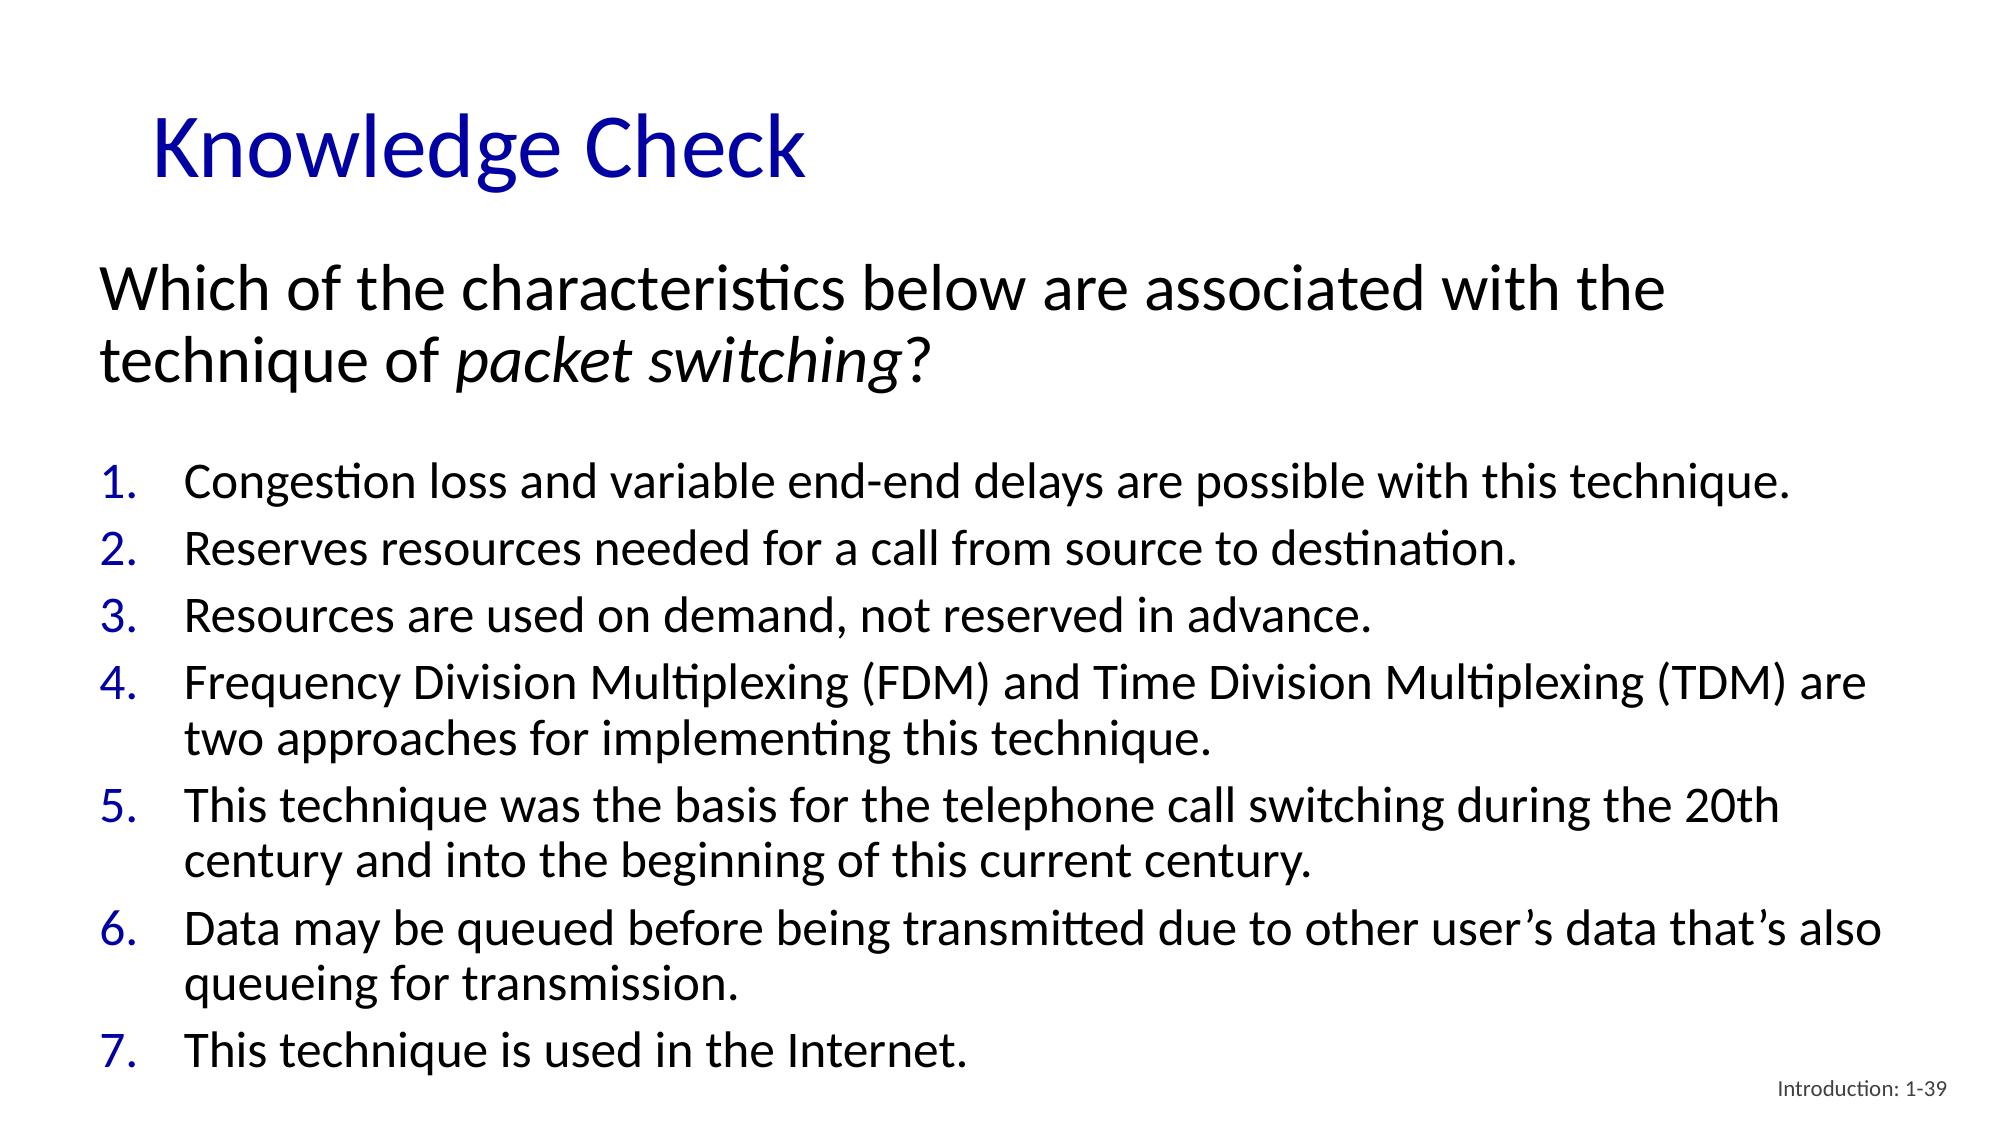

# Knowledge Check
Which of the characteristics below are associated with the technique of packet switching?

Congestion loss and variable end-end delays are possible with this technique.
Reserves resources needed for a call from source to destination.
Resources are used on demand, not reserved in advance.
Frequency Division Multiplexing (FDM) and Time Division Multiplexing (TDM) are two approaches for implementing this technique.
This technique was the basis for the telephone call switching during the 20th century and into the beginning of this current century.
Data may be queued before being transmitted due to other user’s data that’s also queueing for transmission.
This technique is used in the Internet.

Introduction: 1-39